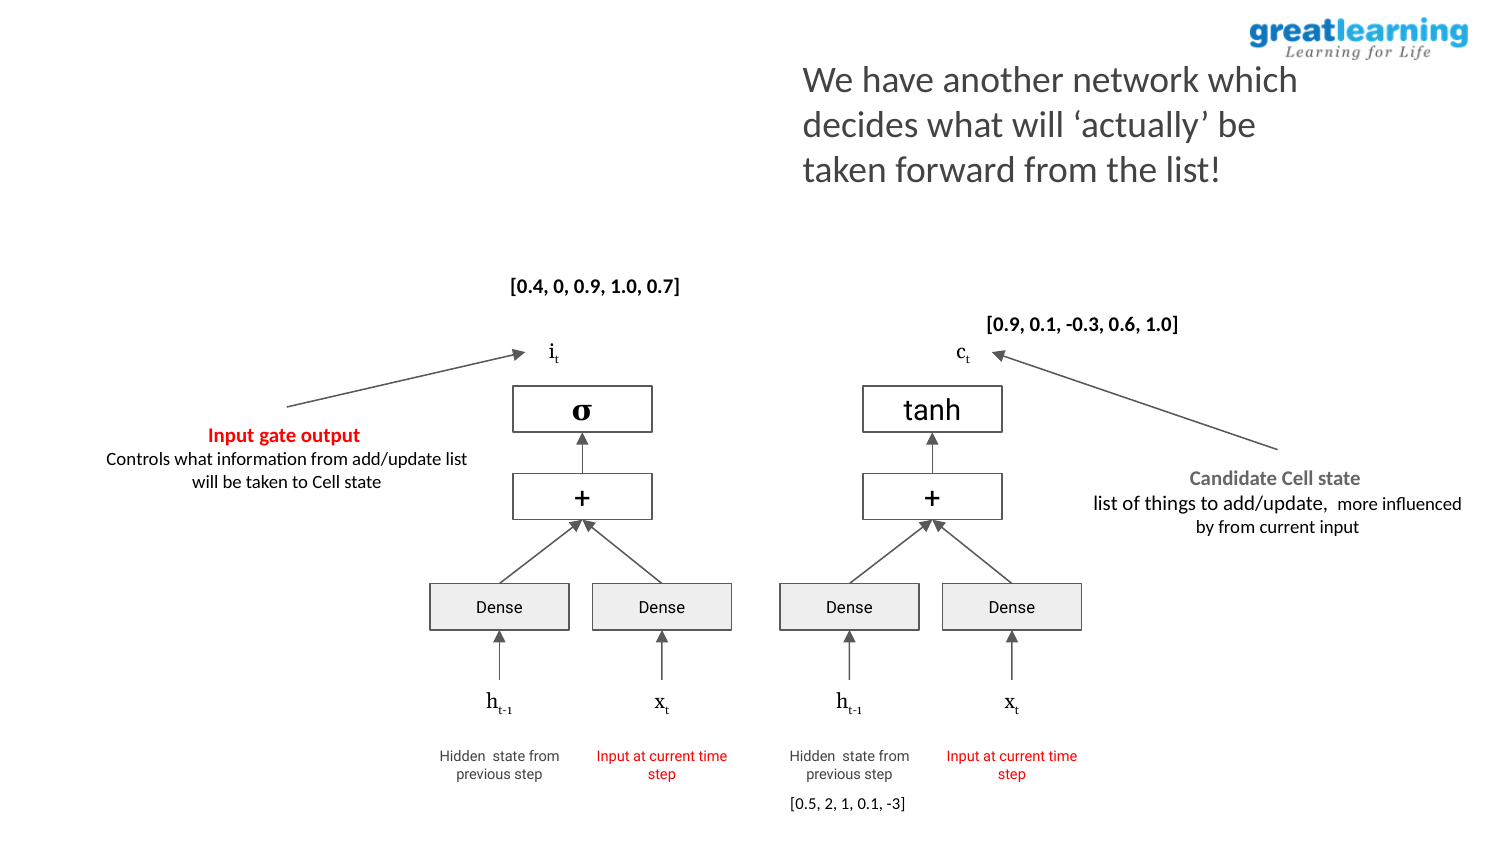

We have another network which decides what will ‘actually’ be taken forward from the list!
[0.4, 0, 0.9, 1.0, 0.7]
[0.9, 0.1, -0.3, 0.6, 1.0]
it
ct
𝛔
tanh
Input gate output
Controls what information from add/update list will be taken to Cell state
Candidate Cell state
list of things to add/update,  more influenced by from current input
+
+
Dense
Dense
Dense
Dense
ht-1
xt
ht-1
xt
Hidden  state from previous step
Input at current time step
Hidden  state from previous step
Input at current time step
[0.5, 2, 1, 0.1, -3]